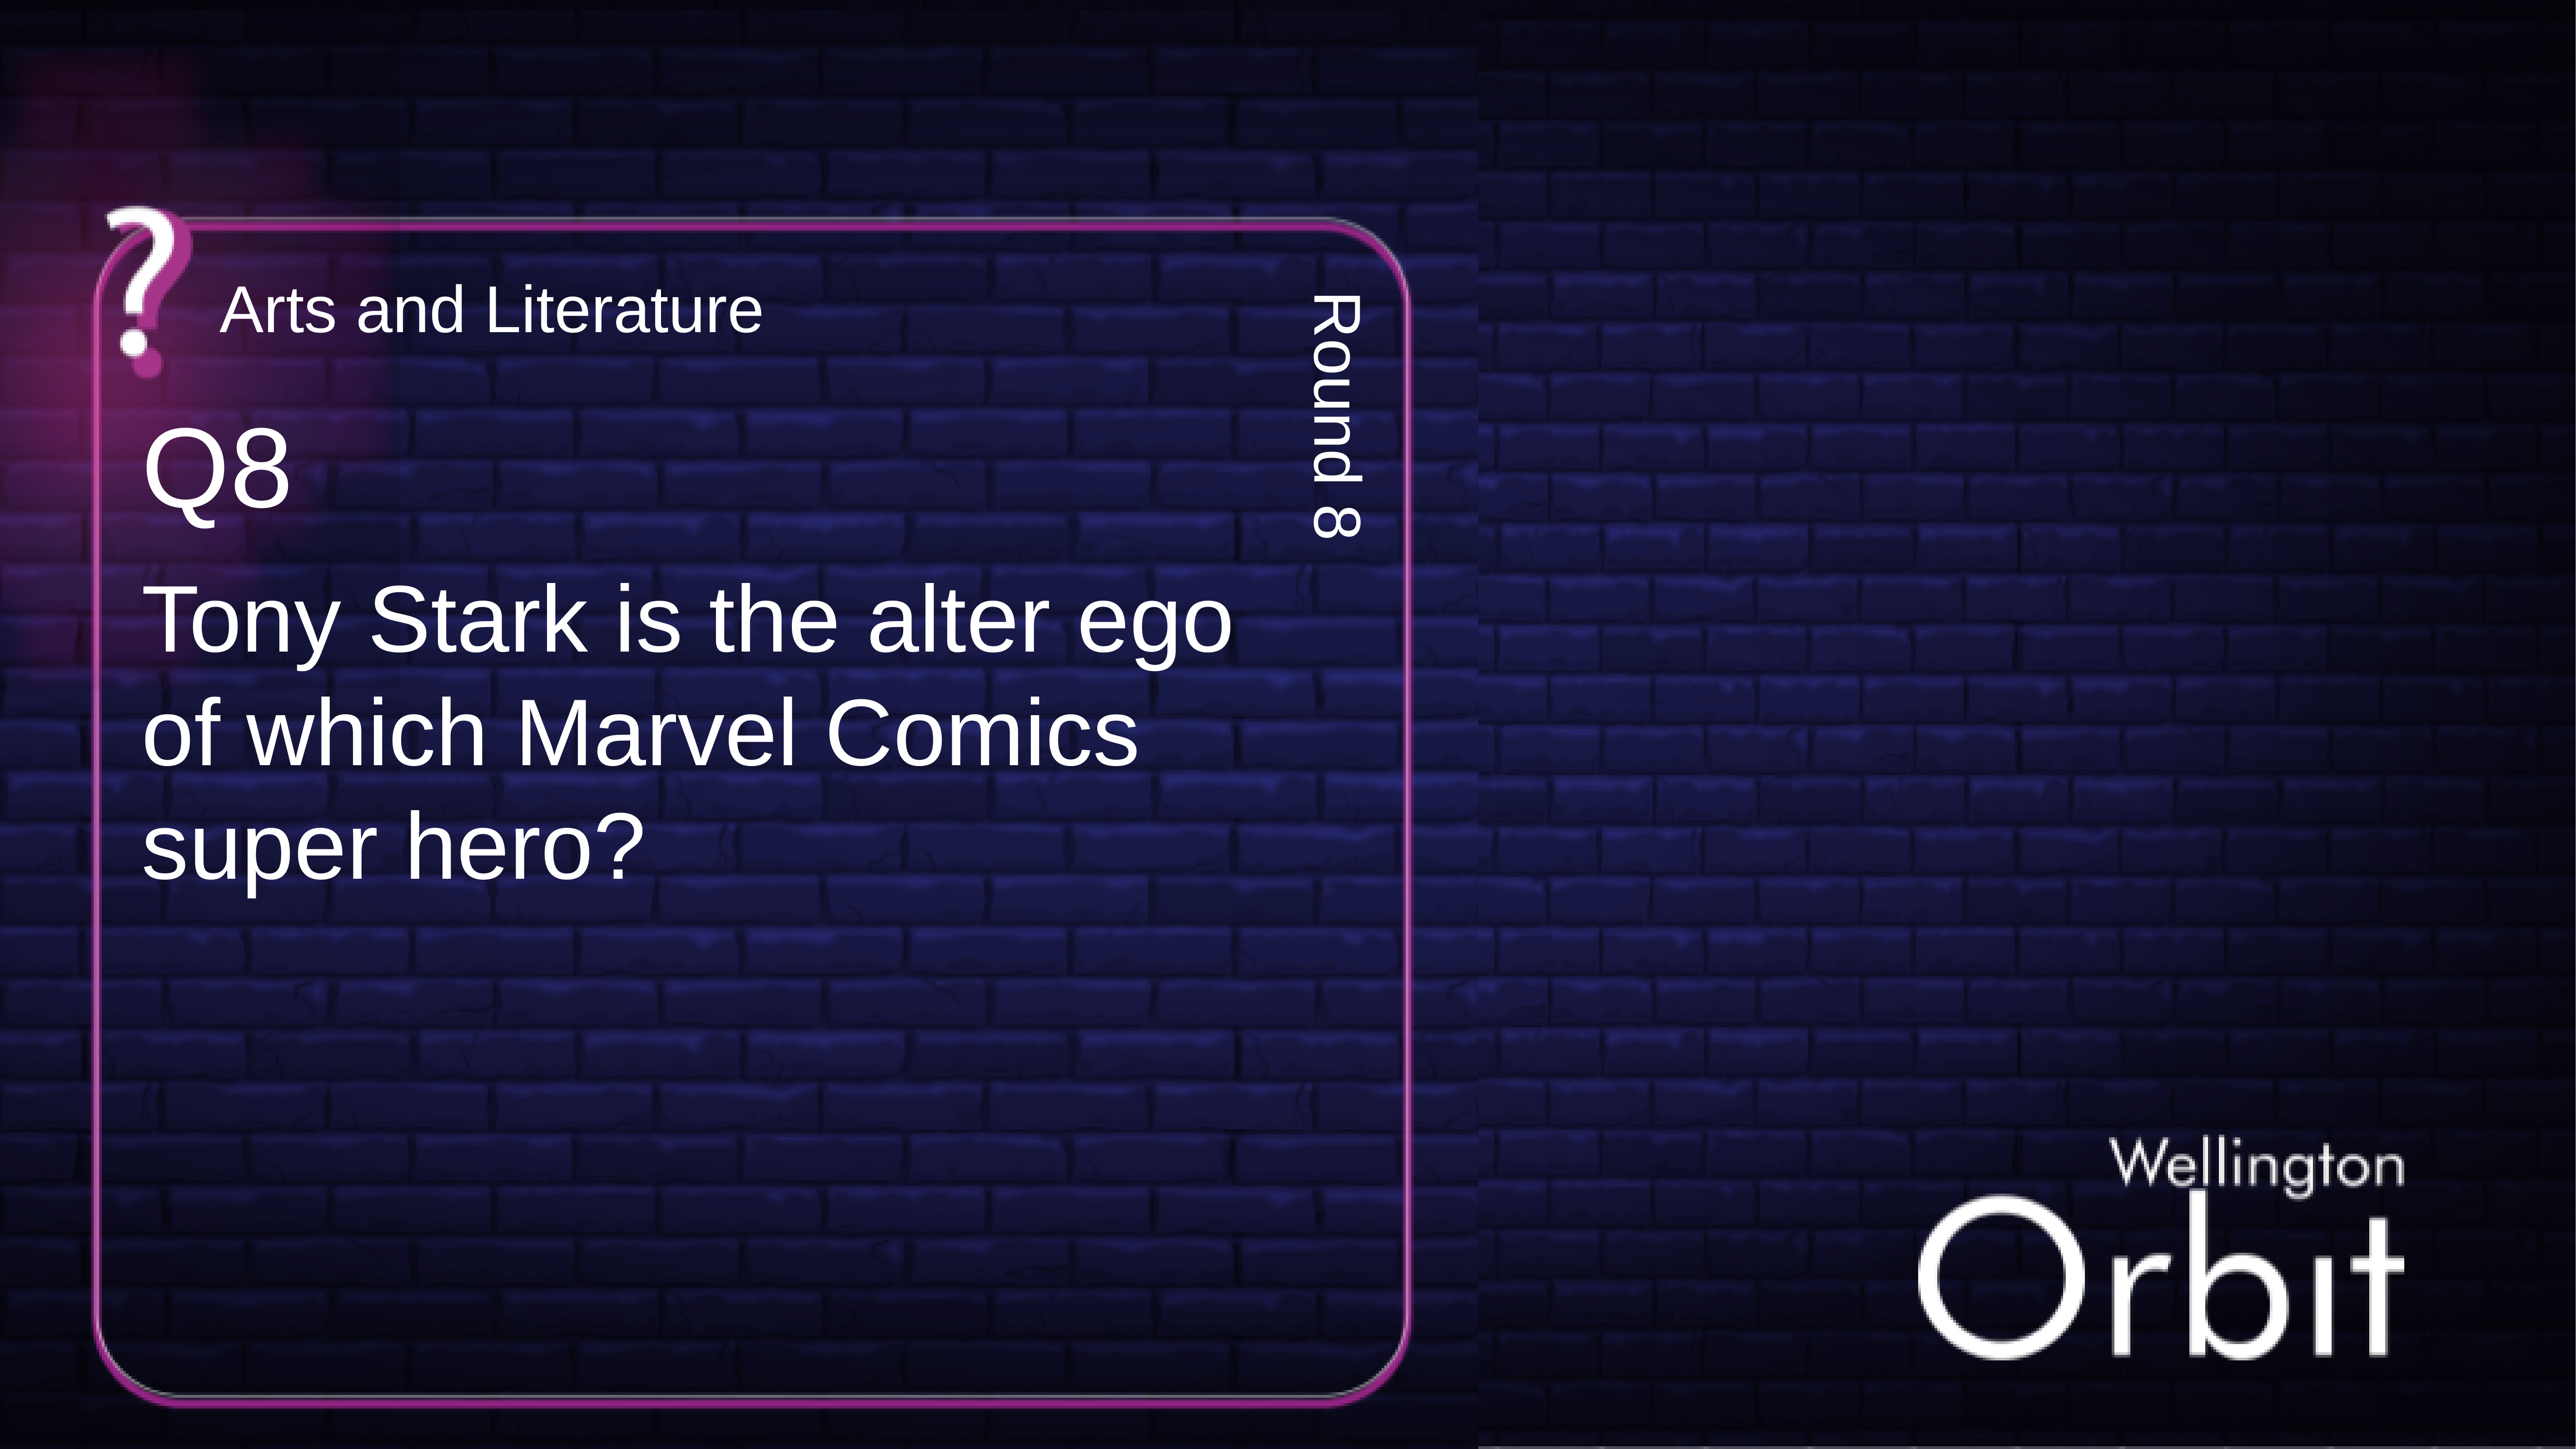

Arts and Literature
Q8
Round 8
Tony Stark is the alter ego of which Marvel Comics super hero?